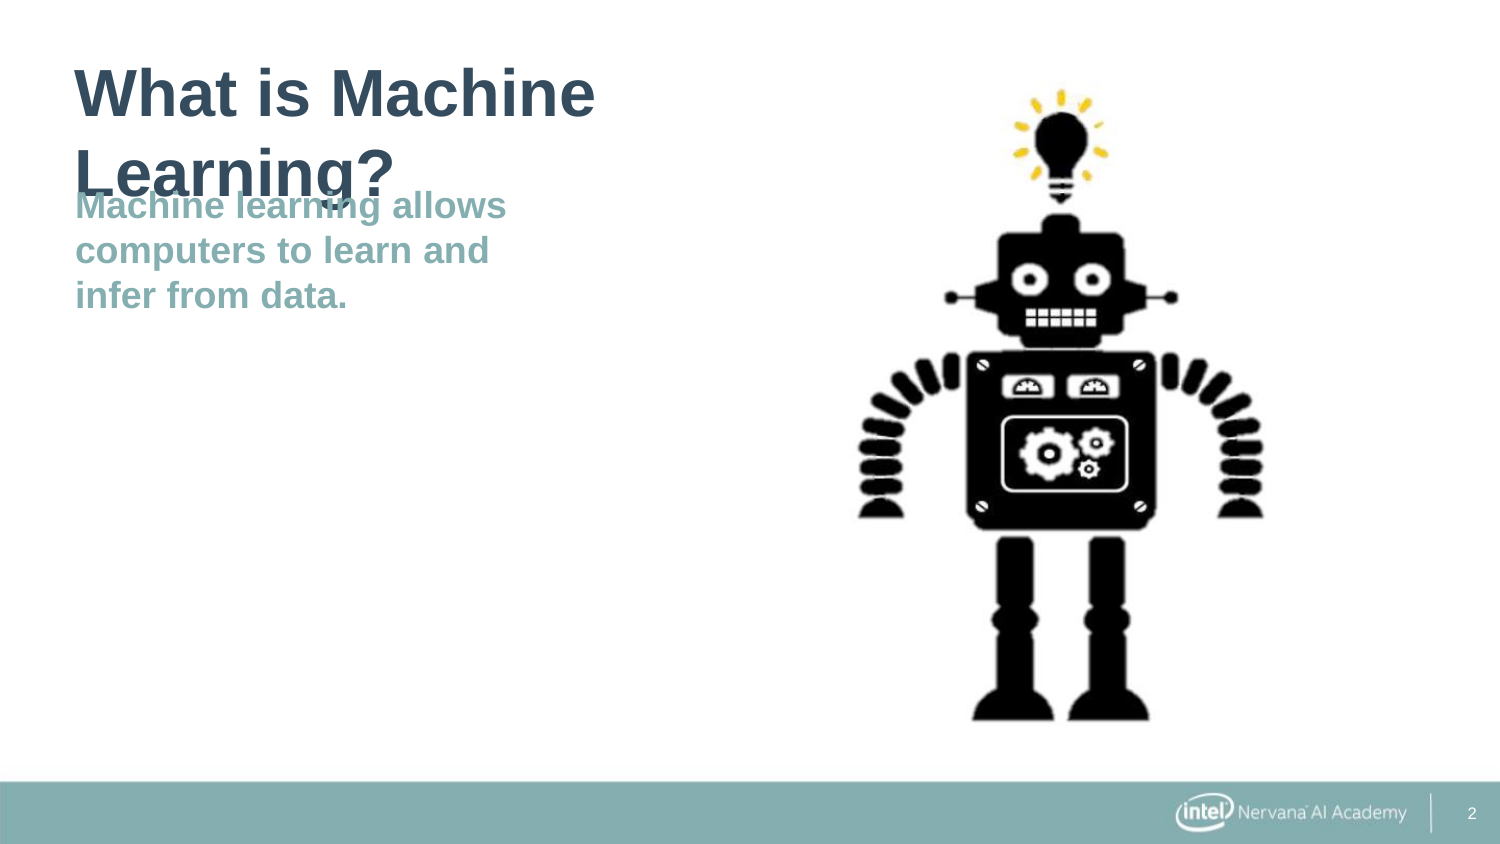

What is Machine Learning?
Machine learning allows
computers to learn and
infer from data.
2